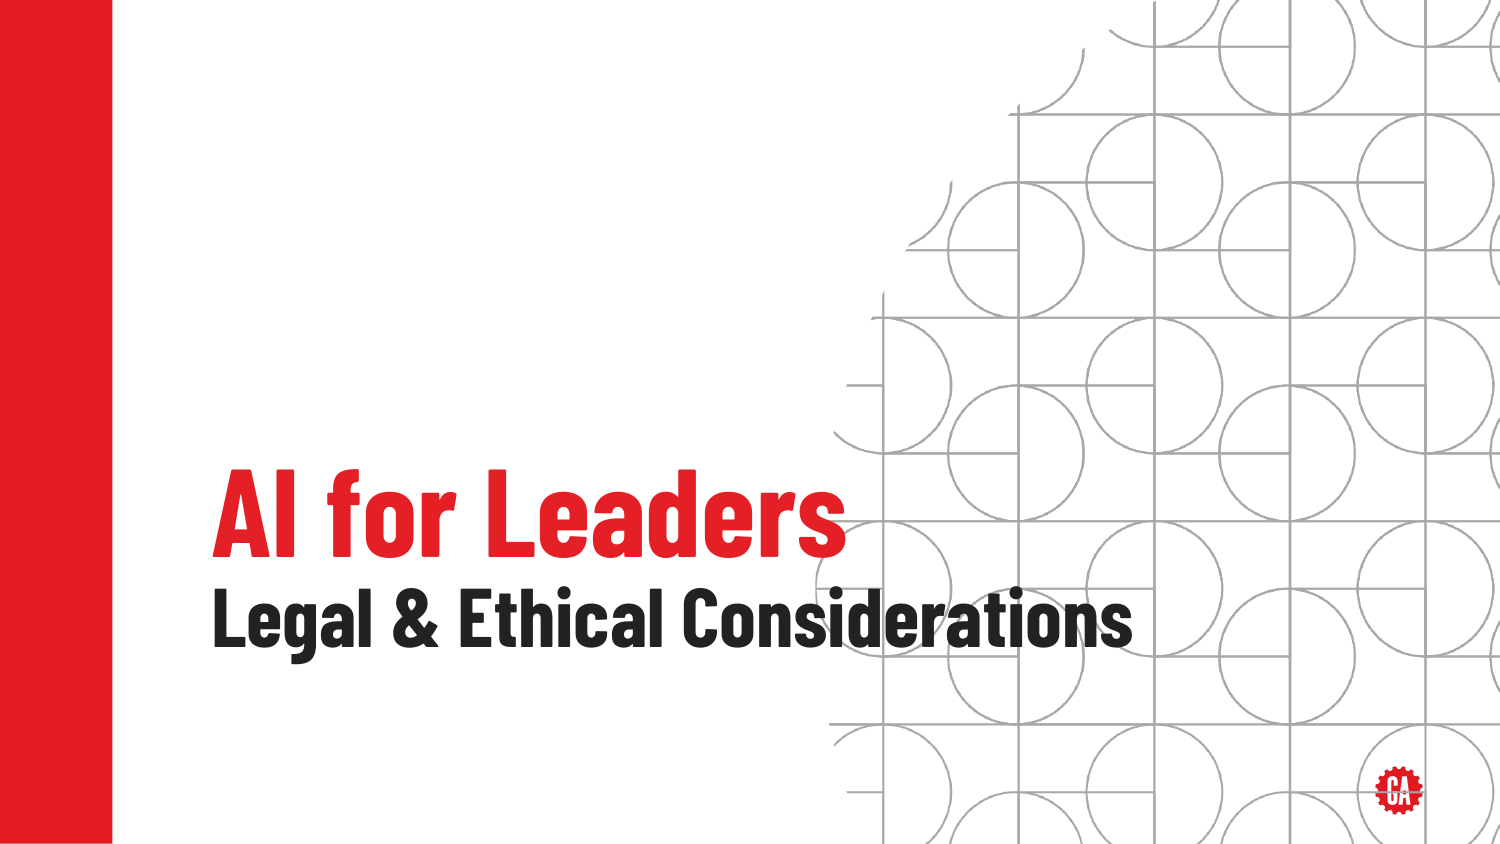

# AI for Leaders
Legal & Ethical Considerations